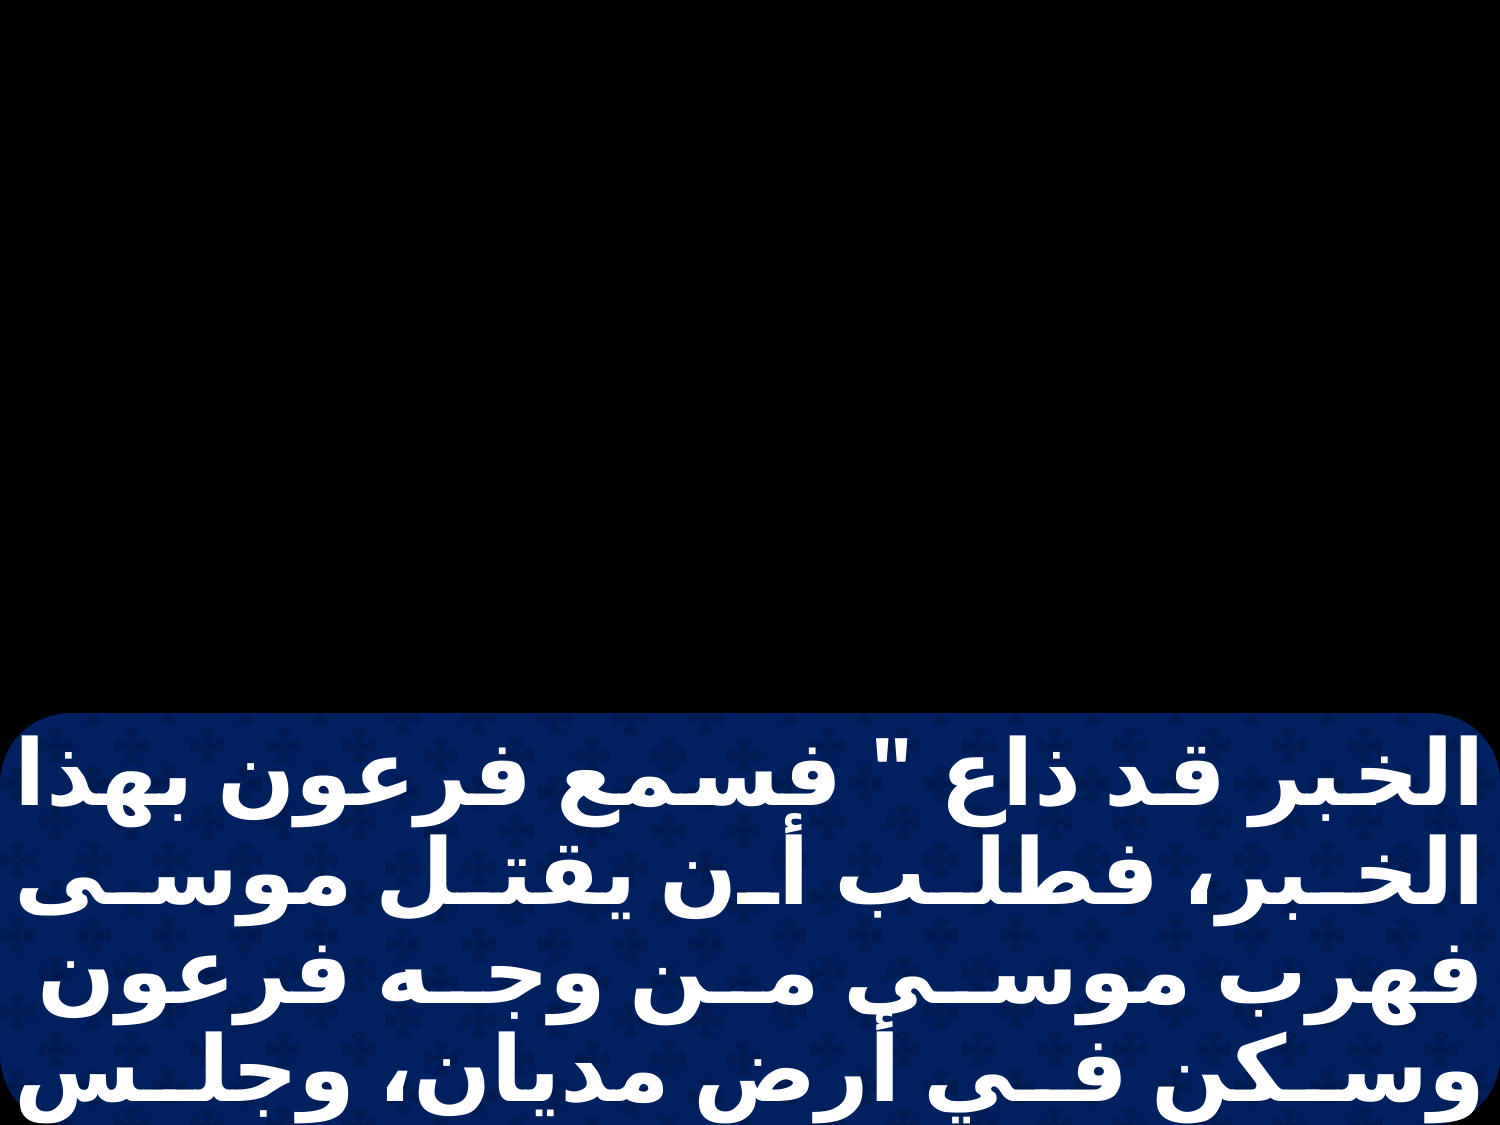

الخبر قد ذاع " فسمع فرعون بهذا الخبر، فطلب أن يقتل موسى فهرب موسى من وجه فرعون  وسكن في أرض مديان، وجلس عند البئر. وكان  لكاهن مديان سبع بنات، يرعين غنم أبيهن يثرون،